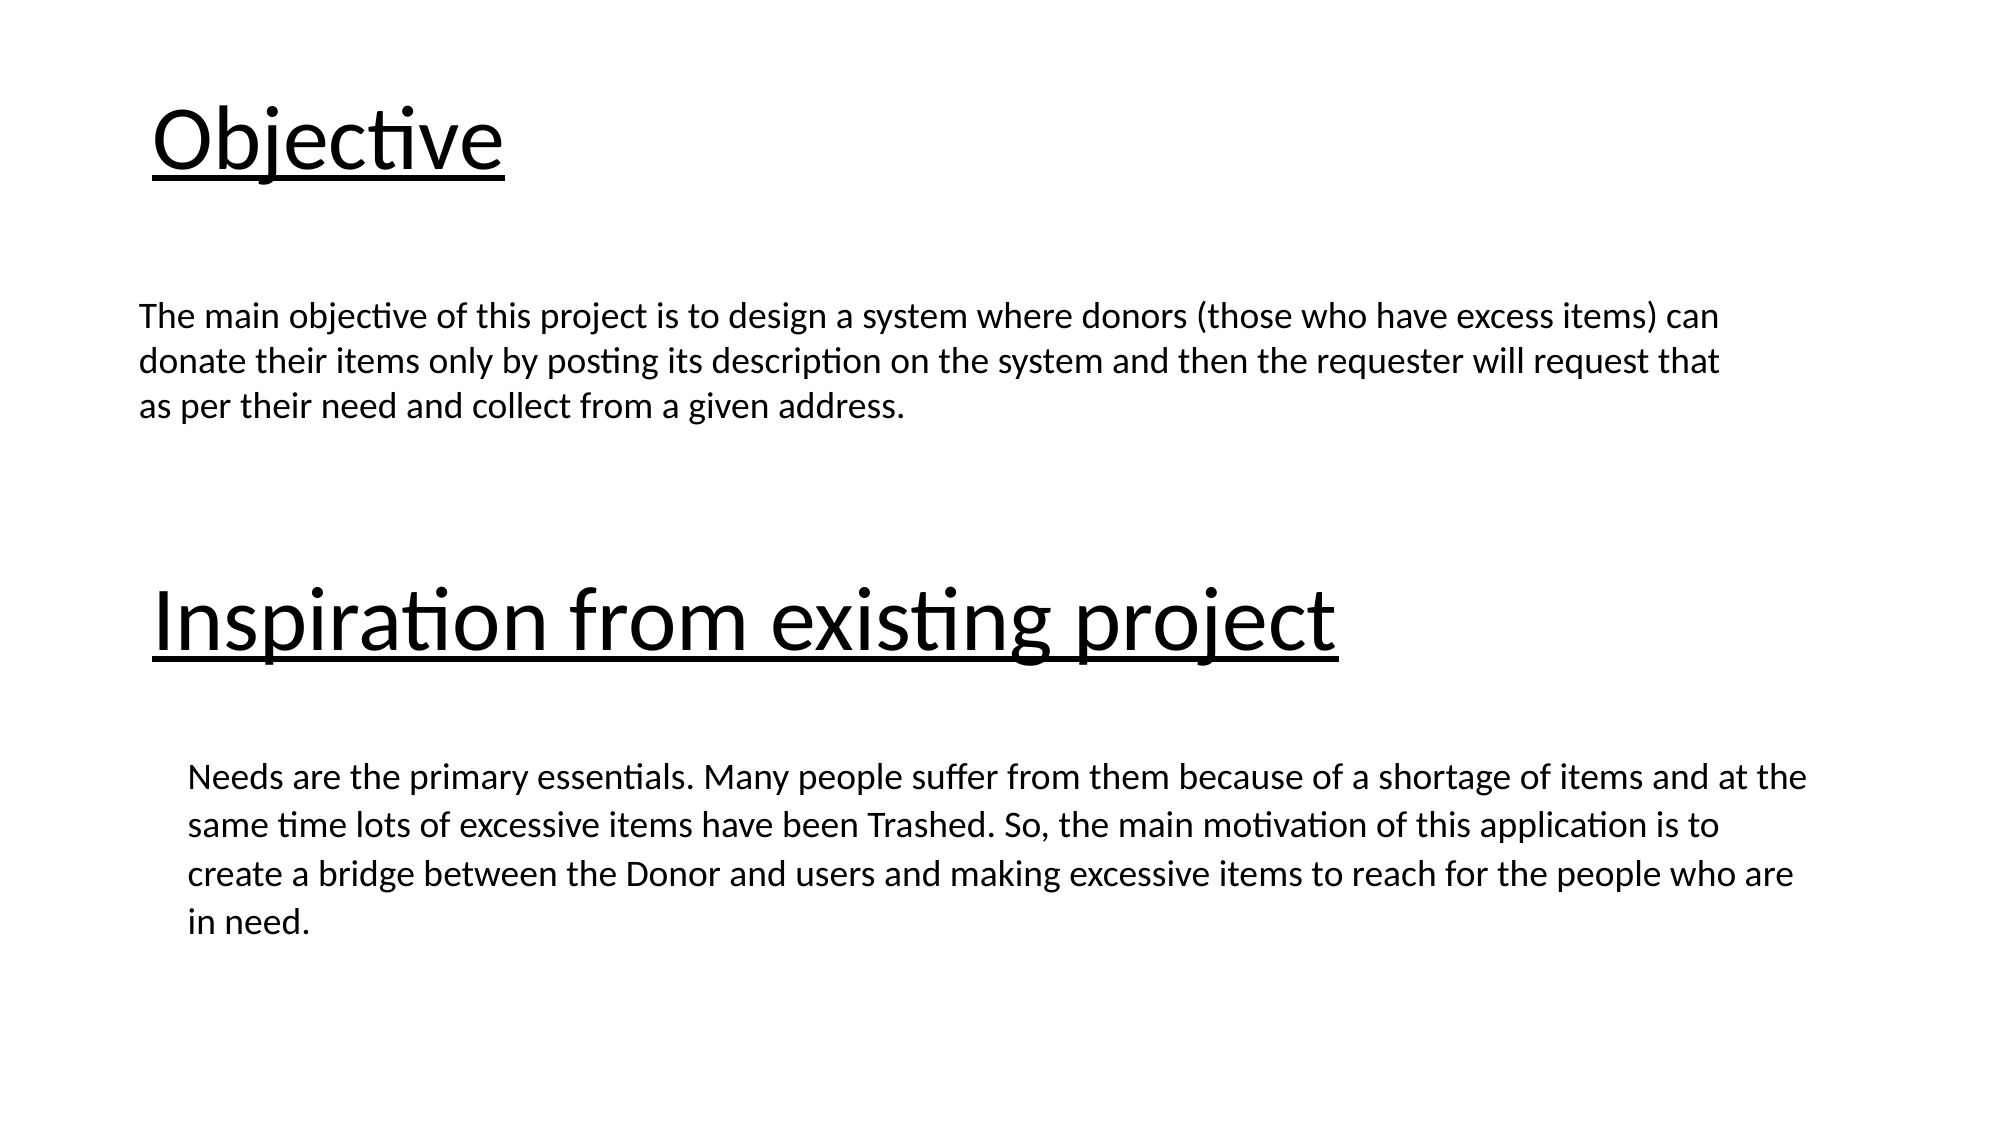

# Objective
The main objective of this project is to design a system where donors (those who have excess items) can donate their items only by posting its description on the system and then the requester will request that as per their need and collect from a given address.
Inspiration from existing project
Needs are the primary essentials. Many people suffer from them because of a shortage of items and at the same time lots of excessive items have been Trashed. So, the main motivation of this application is to create a bridge between the Donor and users and making excessive items to reach for the people who are in need.